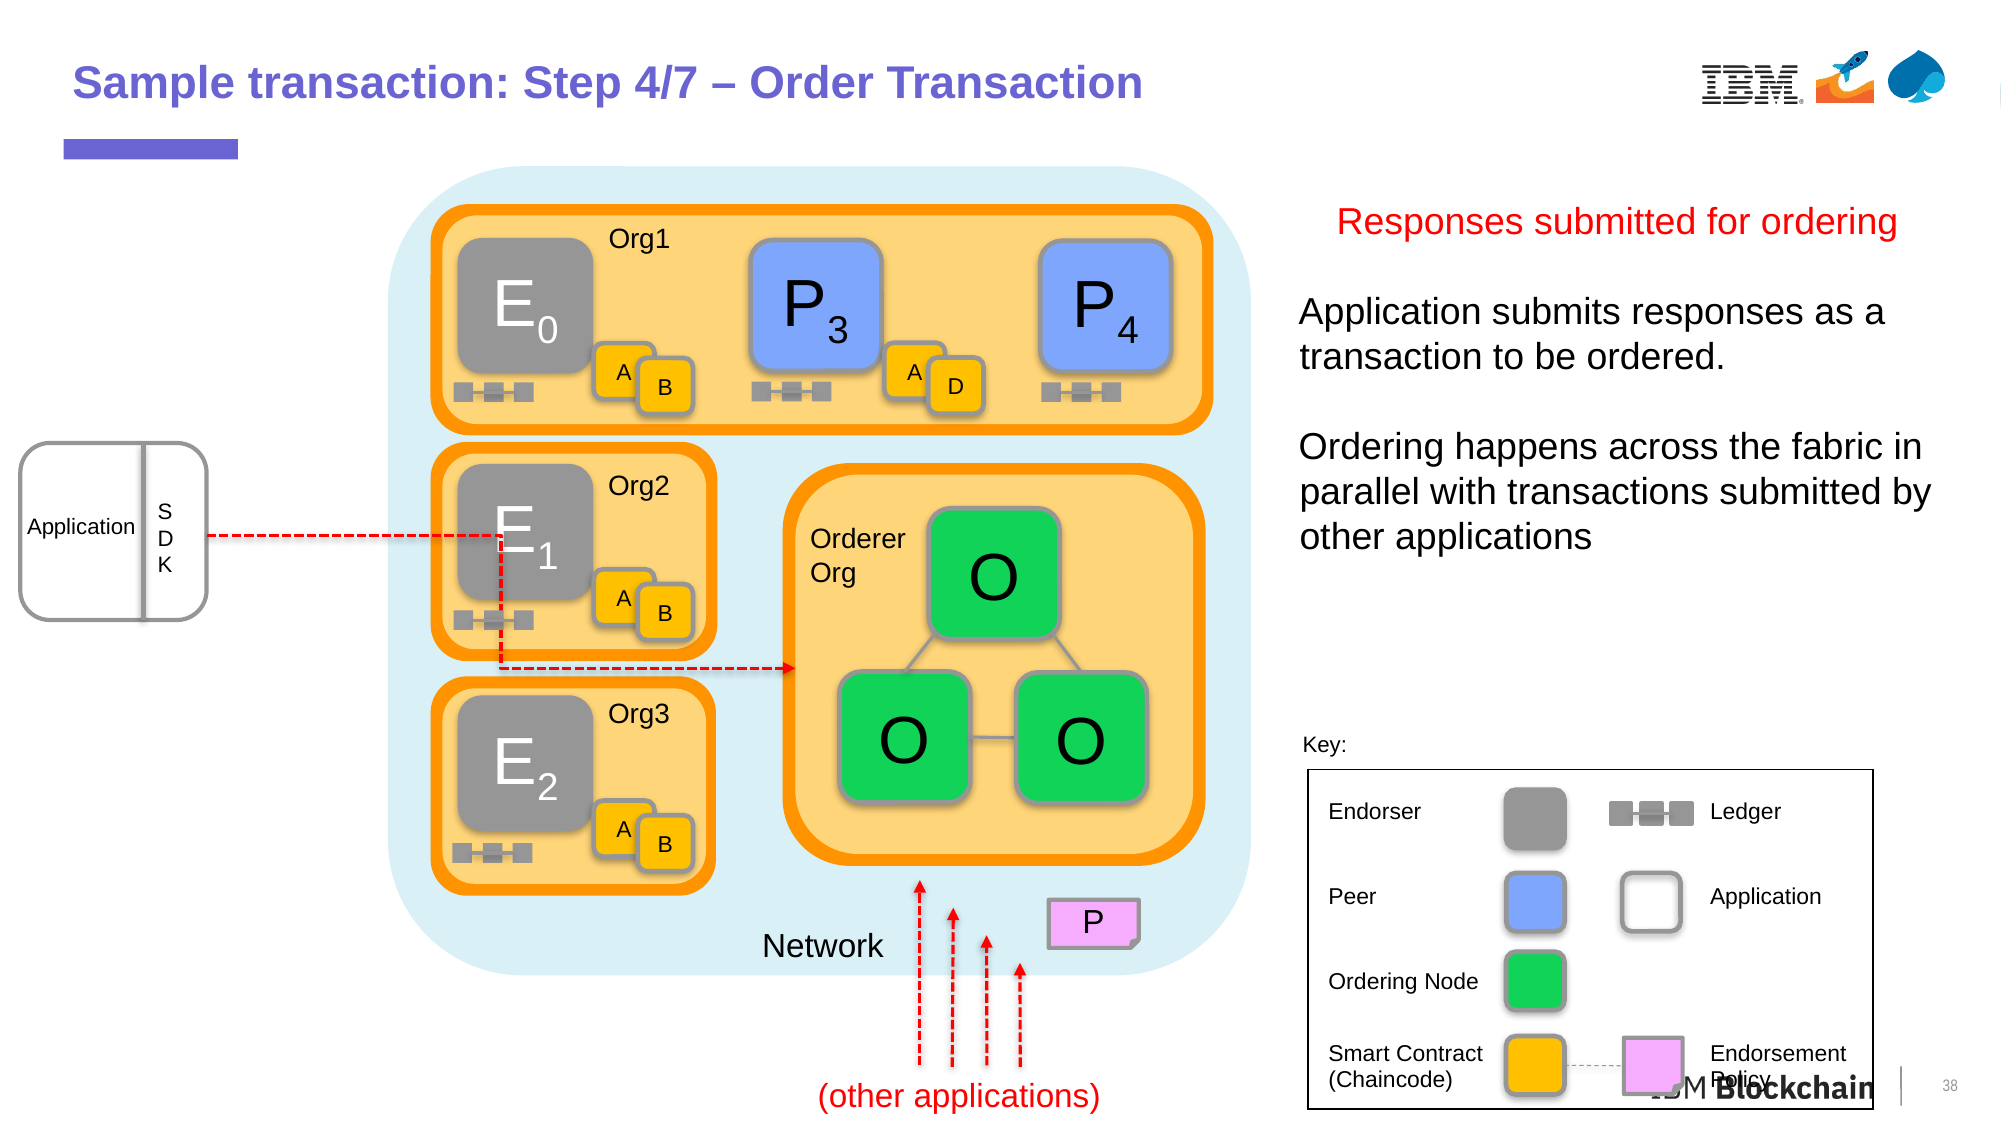

Sample transaction: Step 4/7 – Order Transaction

Responses submitted for ordering

Application submits responses as a transaction to be ordered.

Ordering happens across the fabric in parallel with transactions submitted by other applications

Org1

P3
E0
P4
A
A
D
B

SDK
Application

Org2

E1

O
O
O
OrdererOrg
A
B

Org3

E2
Key:
| Endorser |  |  | Ledger |
| --- | --- | --- | --- |
| Peer |  |  | Application |
| Ordering Node |  |  |  |
| Smart Contract (Chaincode) |  |  | Endorsement Policy |

A

B

P
Network

(other applications)